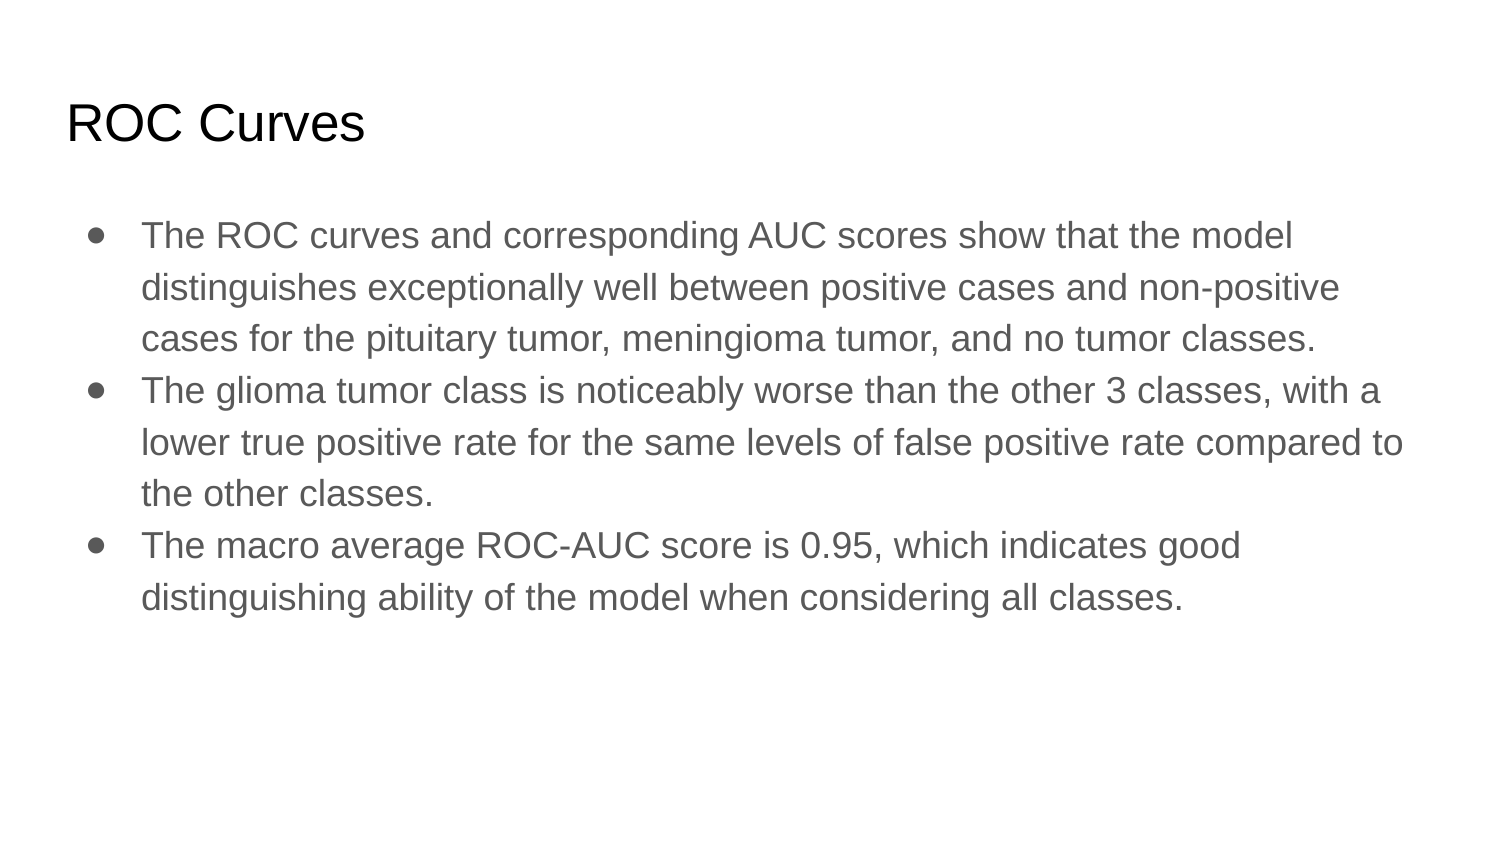

# ROC Curves
The ROC curves and corresponding AUC scores show that the model distinguishes exceptionally well between positive cases and non-positive cases for the pituitary tumor, meningioma tumor, and no tumor classes.
The glioma tumor class is noticeably worse than the other 3 classes, with a lower true positive rate for the same levels of false positive rate compared to the other classes.
The macro average ROC-AUC score is 0.95, which indicates good distinguishing ability of the model when considering all classes.